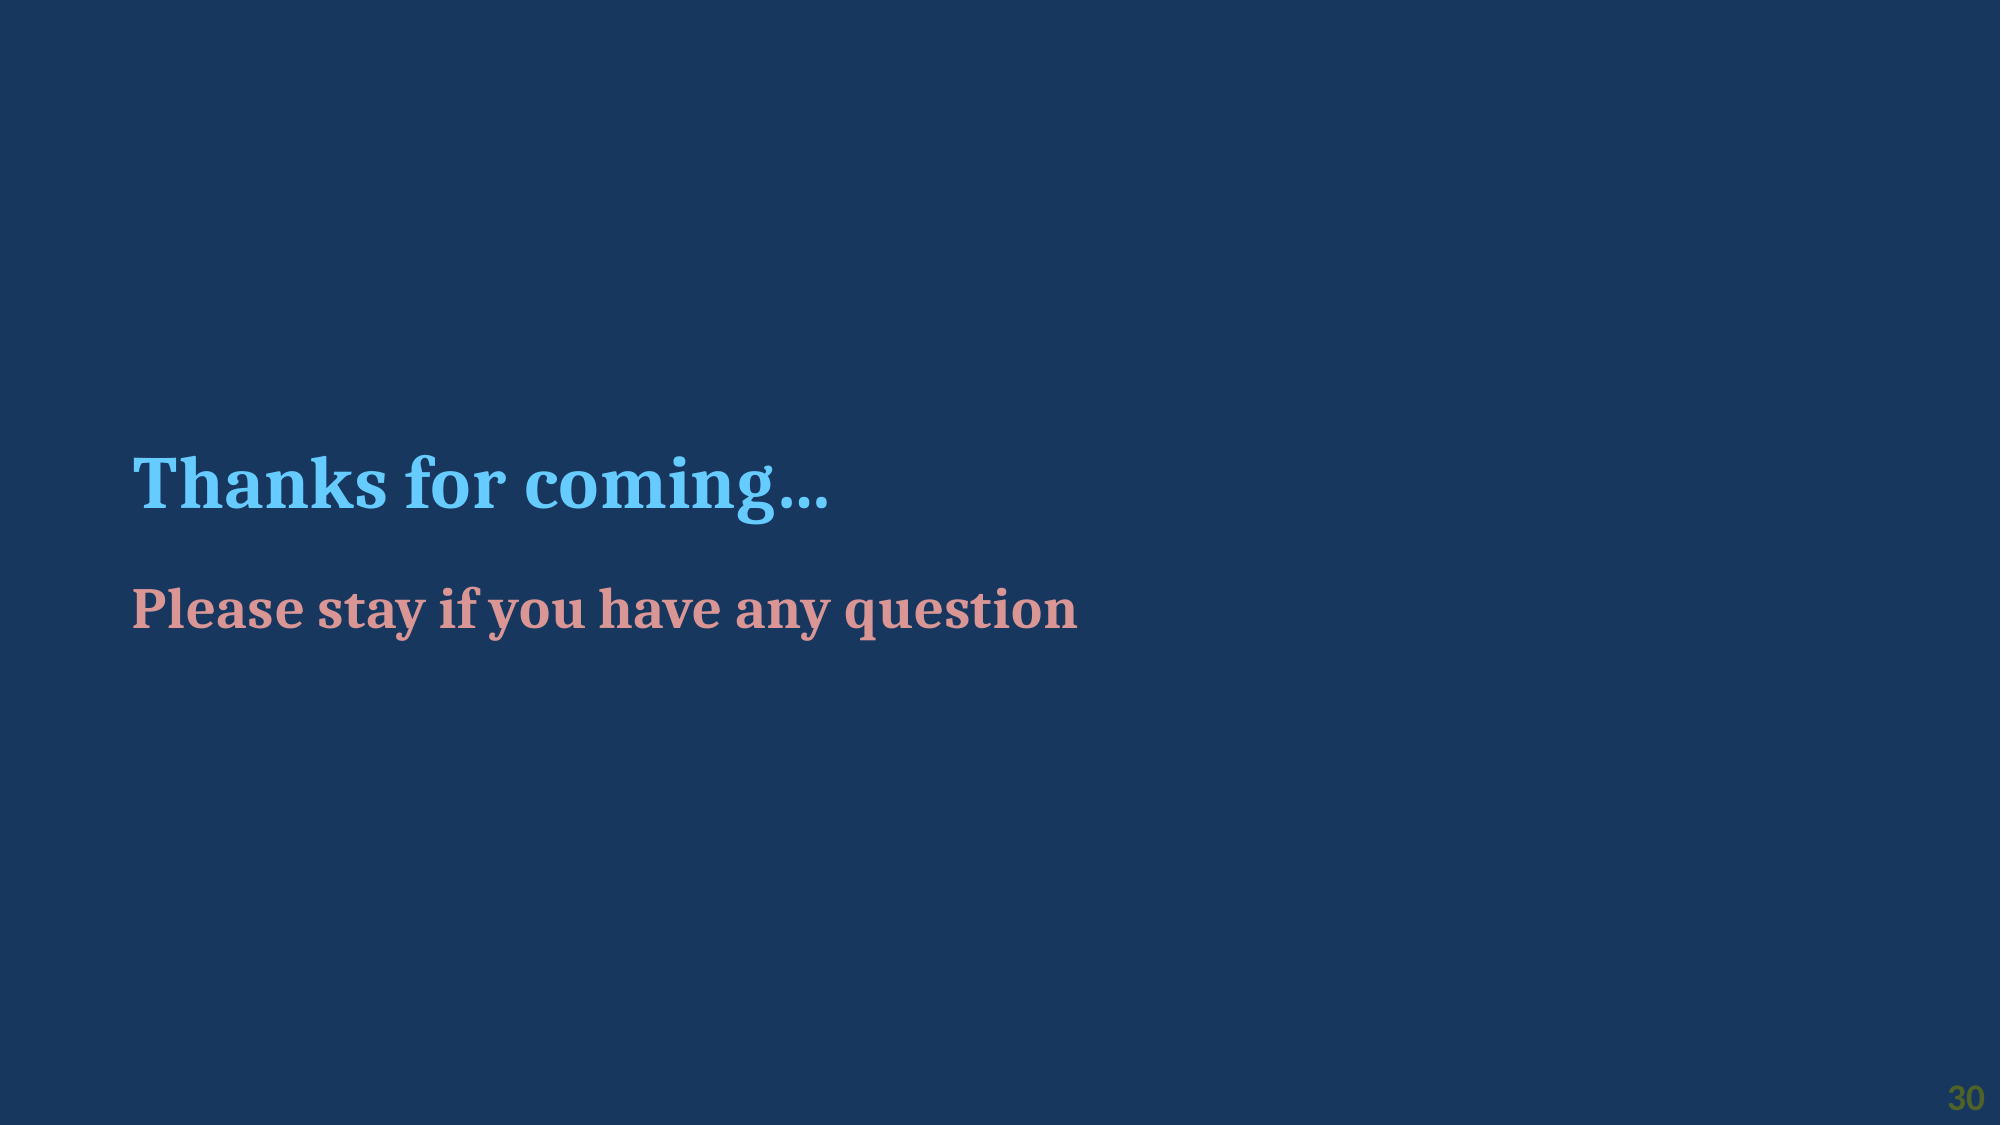

# Thanks for coming…
Please stay if you have any question
30